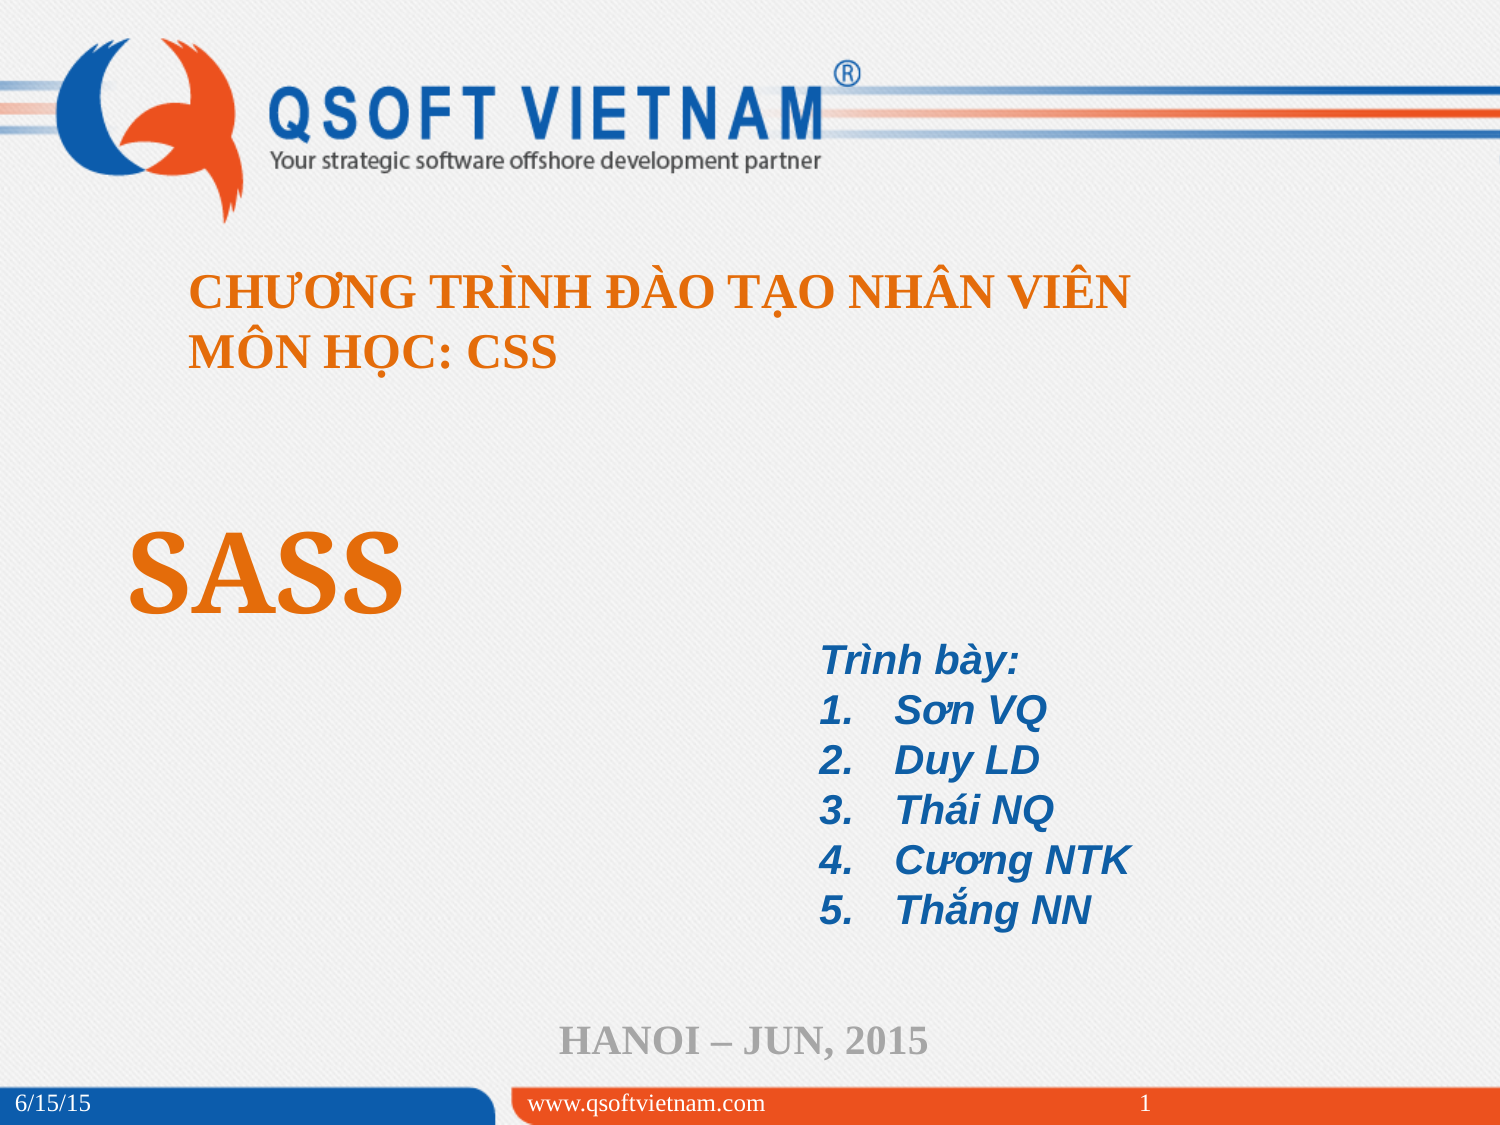

CHƯƠNG TRÌNH ĐÀO TẠO NHÂN VIÊN
MÔN HỌC: CSS

SASS
Trình bày:
Sơn VQ
Duy LD
Thái NQ
Cương NTK
Thắng NN

HANOI – JUN, 2015
6/15/15
www.qsoftvietnam.com
1